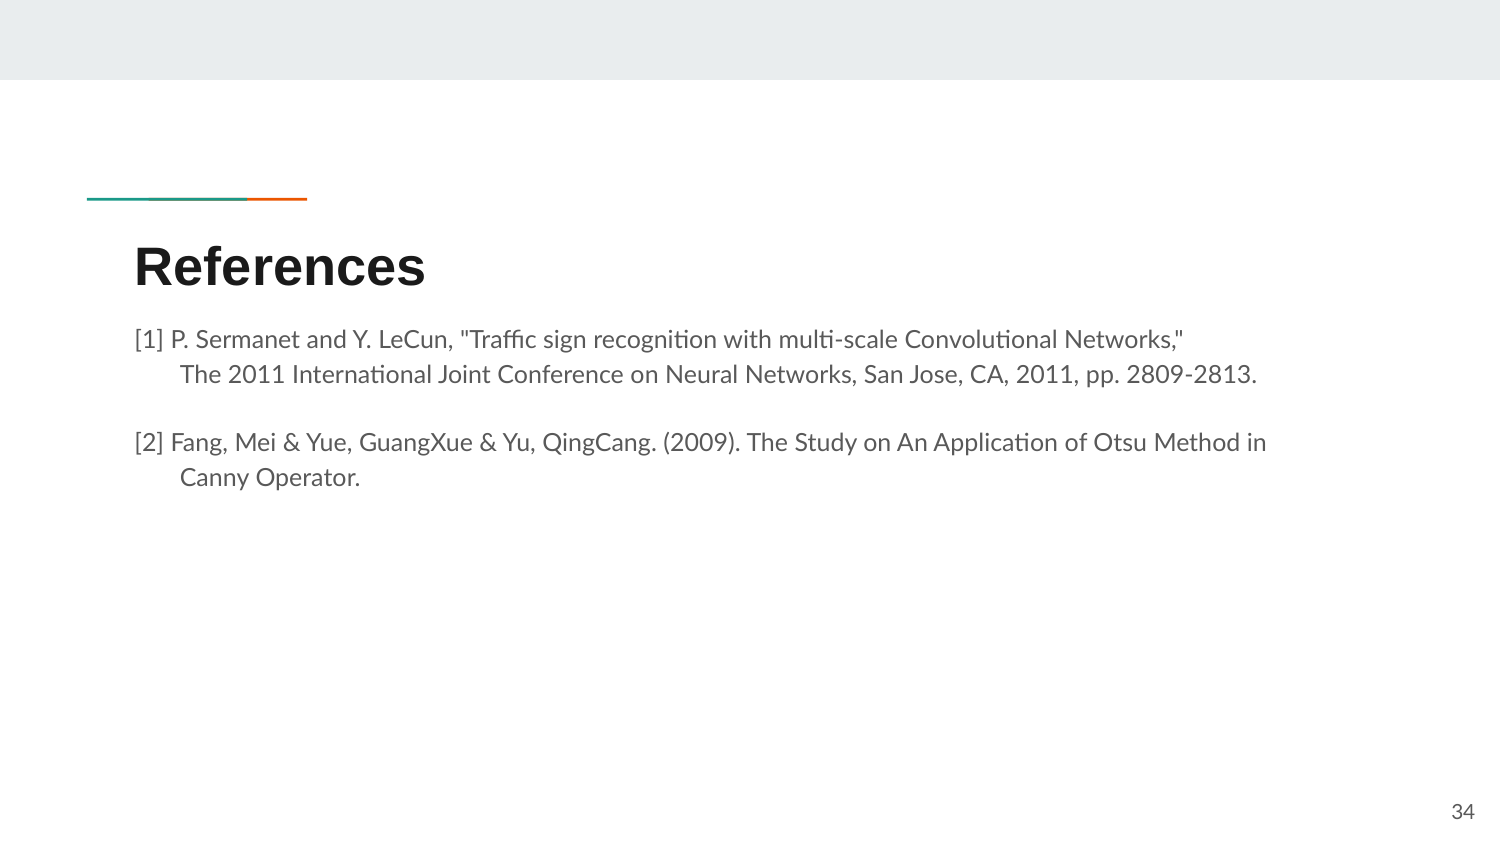

# References
[1] P. Sermanet and Y. LeCun, "Traffic sign recognition with multi-scale Convolutional Networks,"
       The 2011 International Joint Conference on Neural Networks, San Jose, CA, 2011, pp. 2809-2813.

[2] Fang, Mei & Yue, GuangXue & Yu, QingCang. (2009). The Study on An Application of Otsu Method in
       Canny Operator.

34